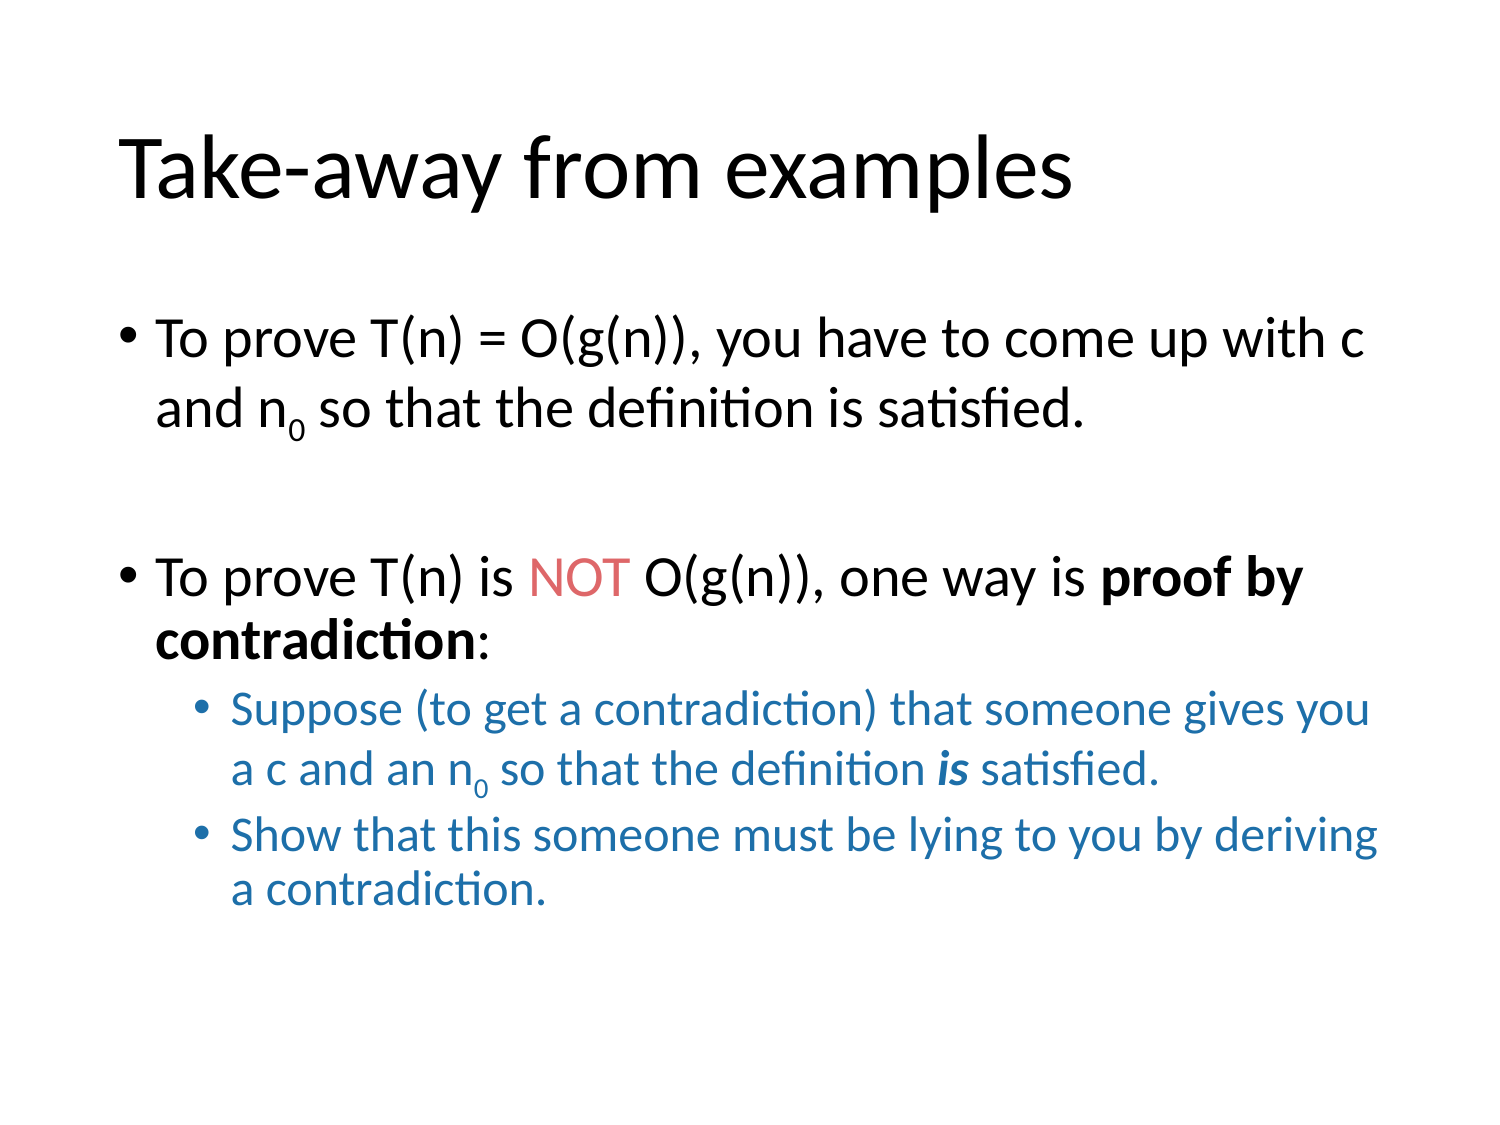

# Take-away from examples
To prove T(n) = O(g(n)), you have to come up with c and n0 so that the definition is satisfied.

To prove T(n) is NOT O(g(n)), one way is proof by contradiction:
Suppose (to get a contradiction) that someone gives you a c and an n0 so that the definition is satisfied.
Show that this someone must be lying to you by deriving a contradiction.